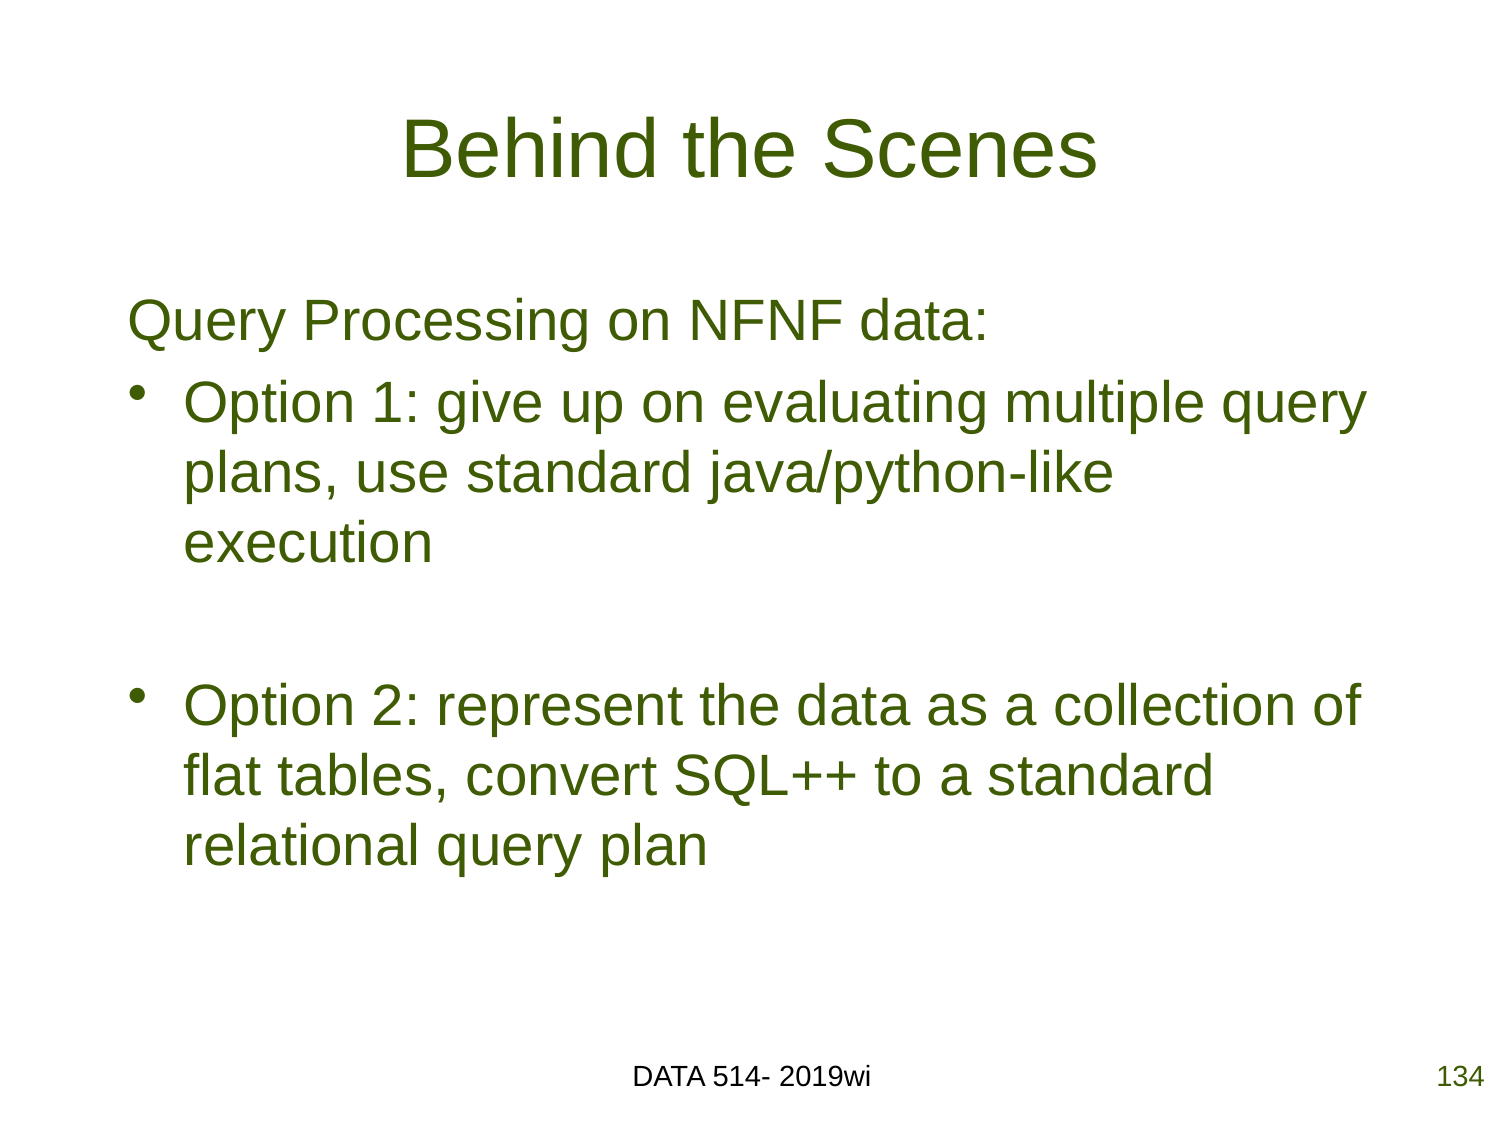

# Behind the Scenes
Query Processing on NFNF data:
Option 1: give up on evaluating multiple query plans, use standard java/python-like execution

Option 2: represent the data as a collection of flat tables, convert SQL++ to a standard relational query plan
DATA 514- 2019wi
134